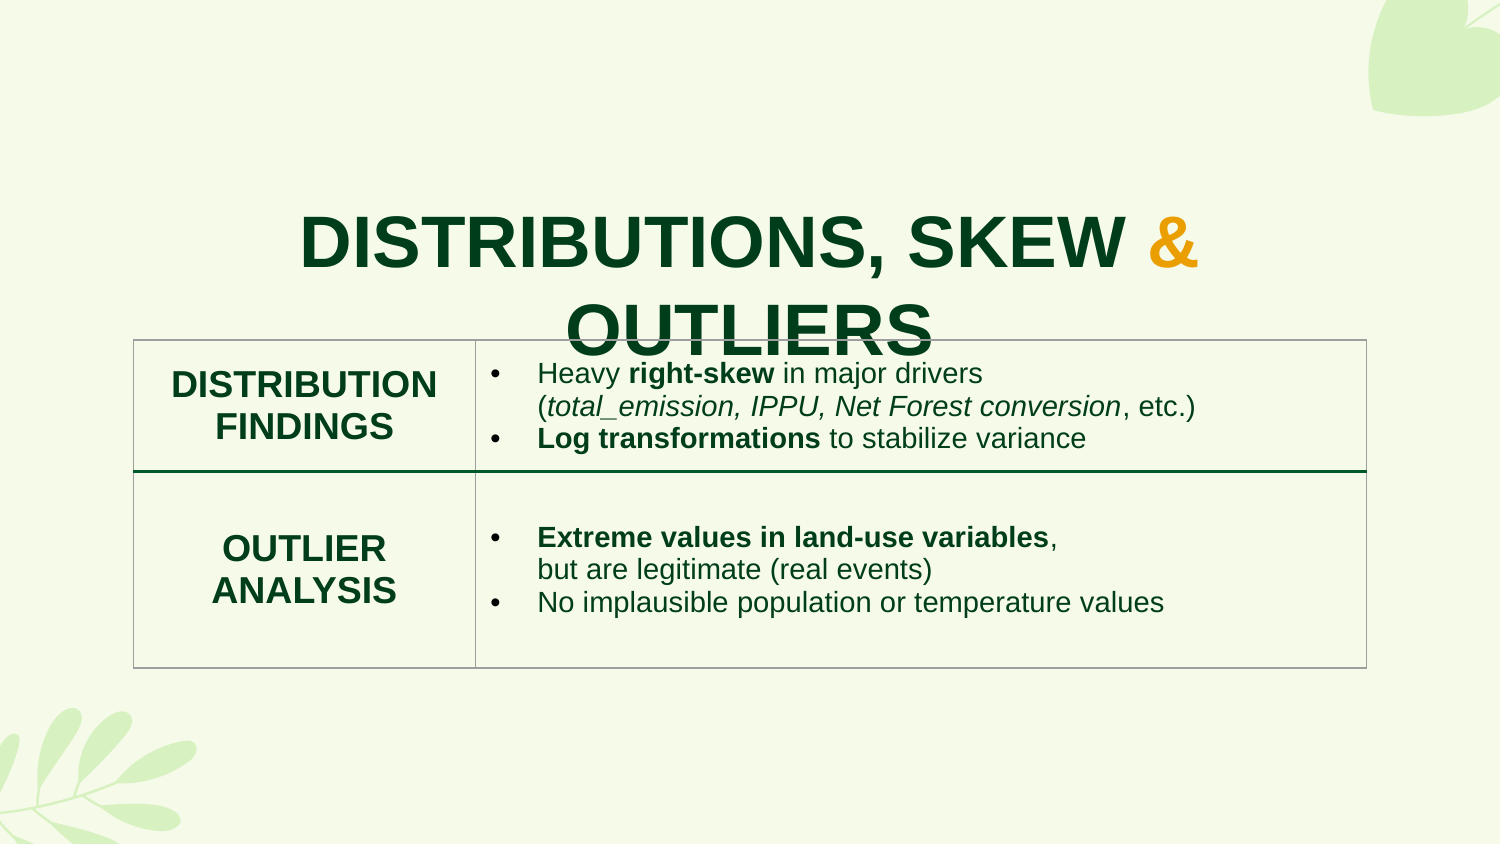

# DISTRIBUTIONS, SKEW & OUTLIERS
| DISTRIBUTION FINDINGS | Heavy right-skew in major drivers (total\_emission, IPPU, Net Forest conversion, etc.) Log transformations to stabilize variance |
| --- | --- |
| OUTLIER ANALYSIS | Extreme values in land-use variables, but are legitimate (real events) No implausible population or temperature values |